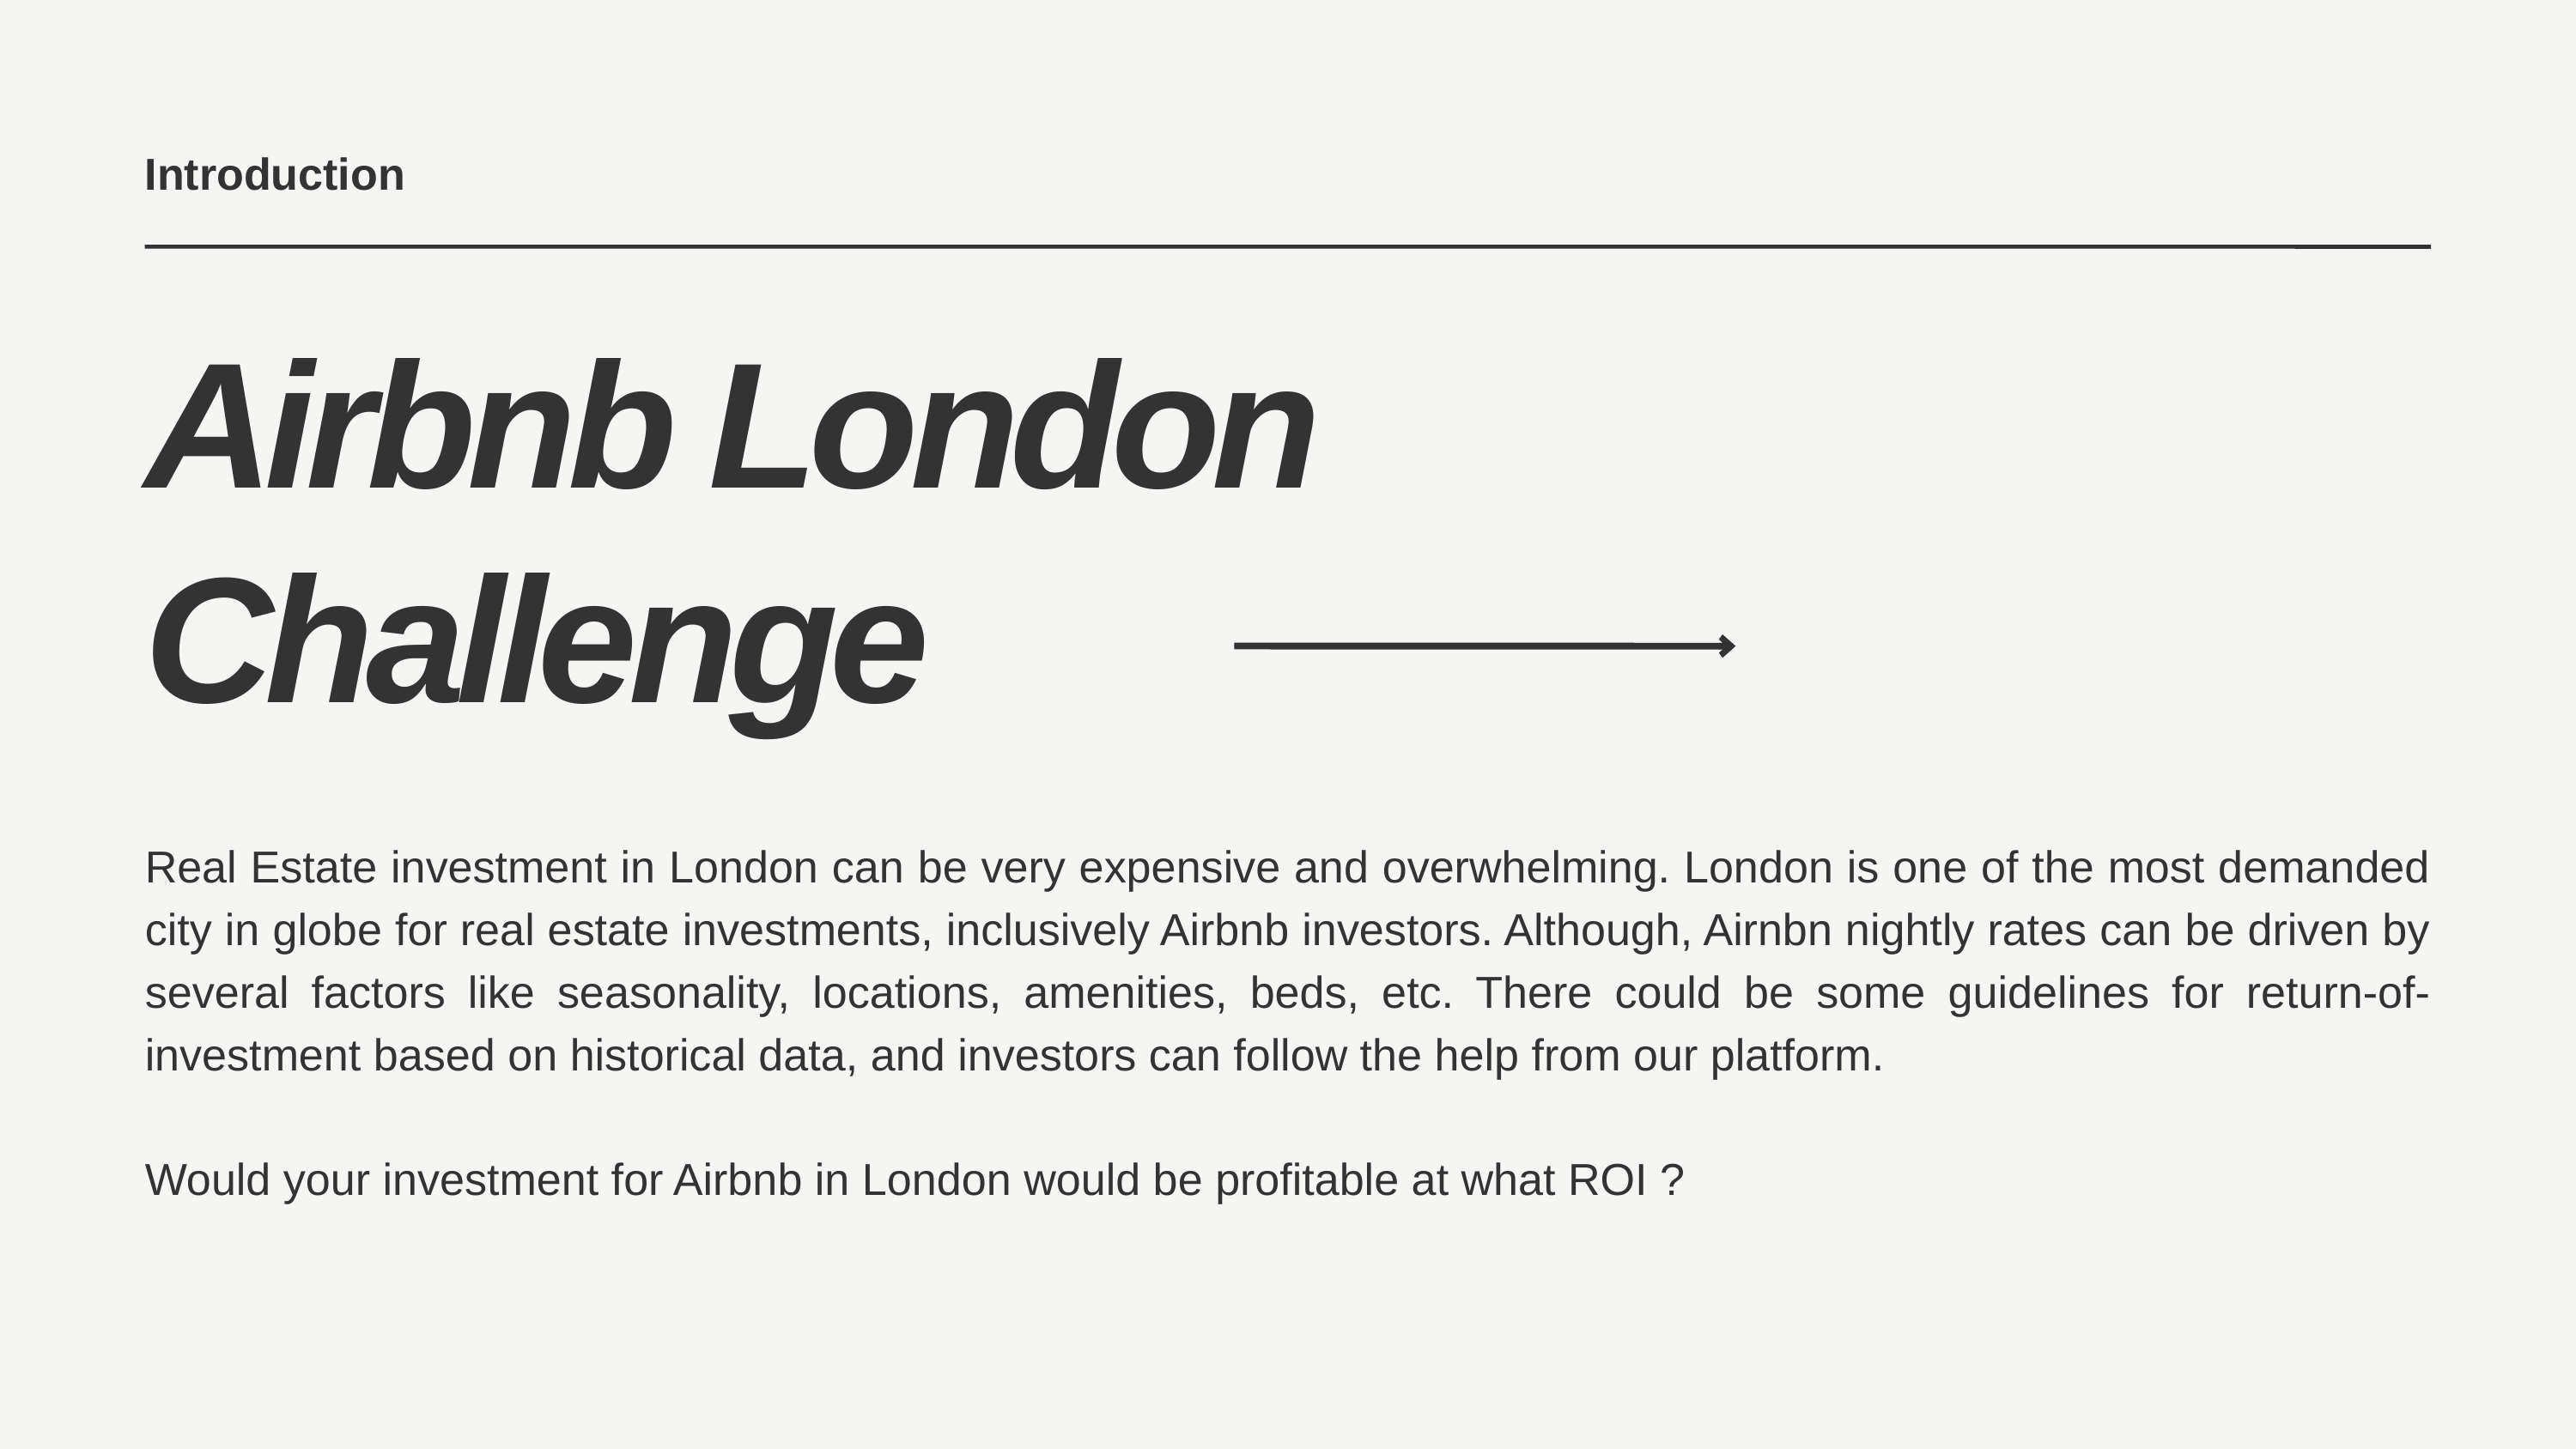

Introduction

Airbnb London Challenge

Real Estate investment in London can be very expensive and overwhelming. London is one of the most demanded city in globe for real estate investments, inclusively Airbnb investors. Although, Airnbn nightly rates can be driven by several factors like seasonality, locations, amenities, beds, etc. There could be some guidelines for return-of-investment based on historical data, and investors can follow the help from our platform.

Would your investment for Airbnb in London would be profitable at what ROI ?